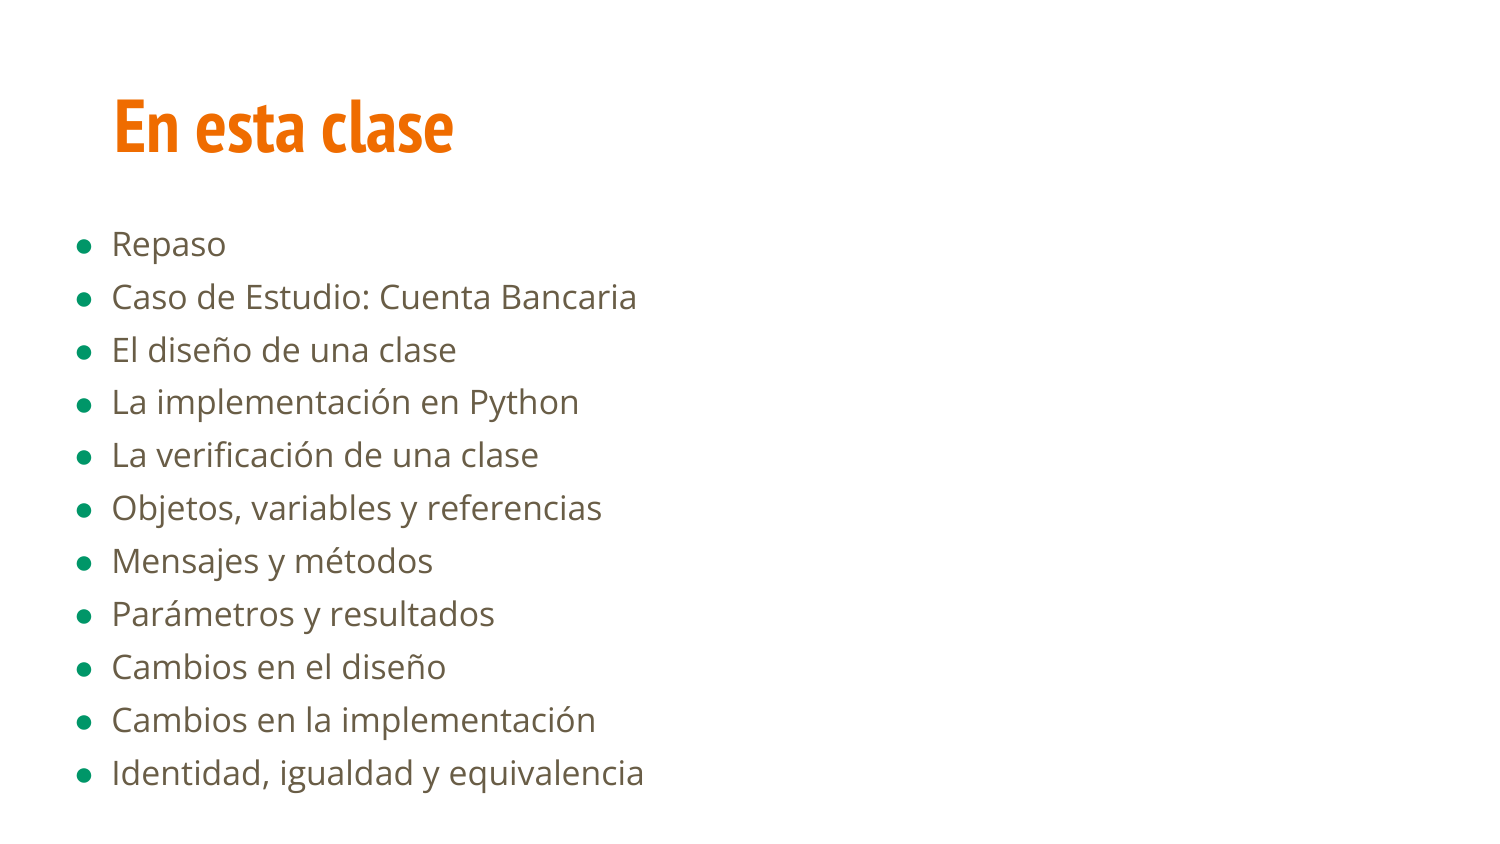

# En esta clase
Repaso
Caso de Estudio: Cuenta Bancaria
El diseño de una clase
La implementación en Python
La verificación de una clase
Objetos, variables y referencias
Mensajes y métodos
Parámetros y resultados
Cambios en el diseño
Cambios en la implementación
Identidad, igualdad y equivalencia